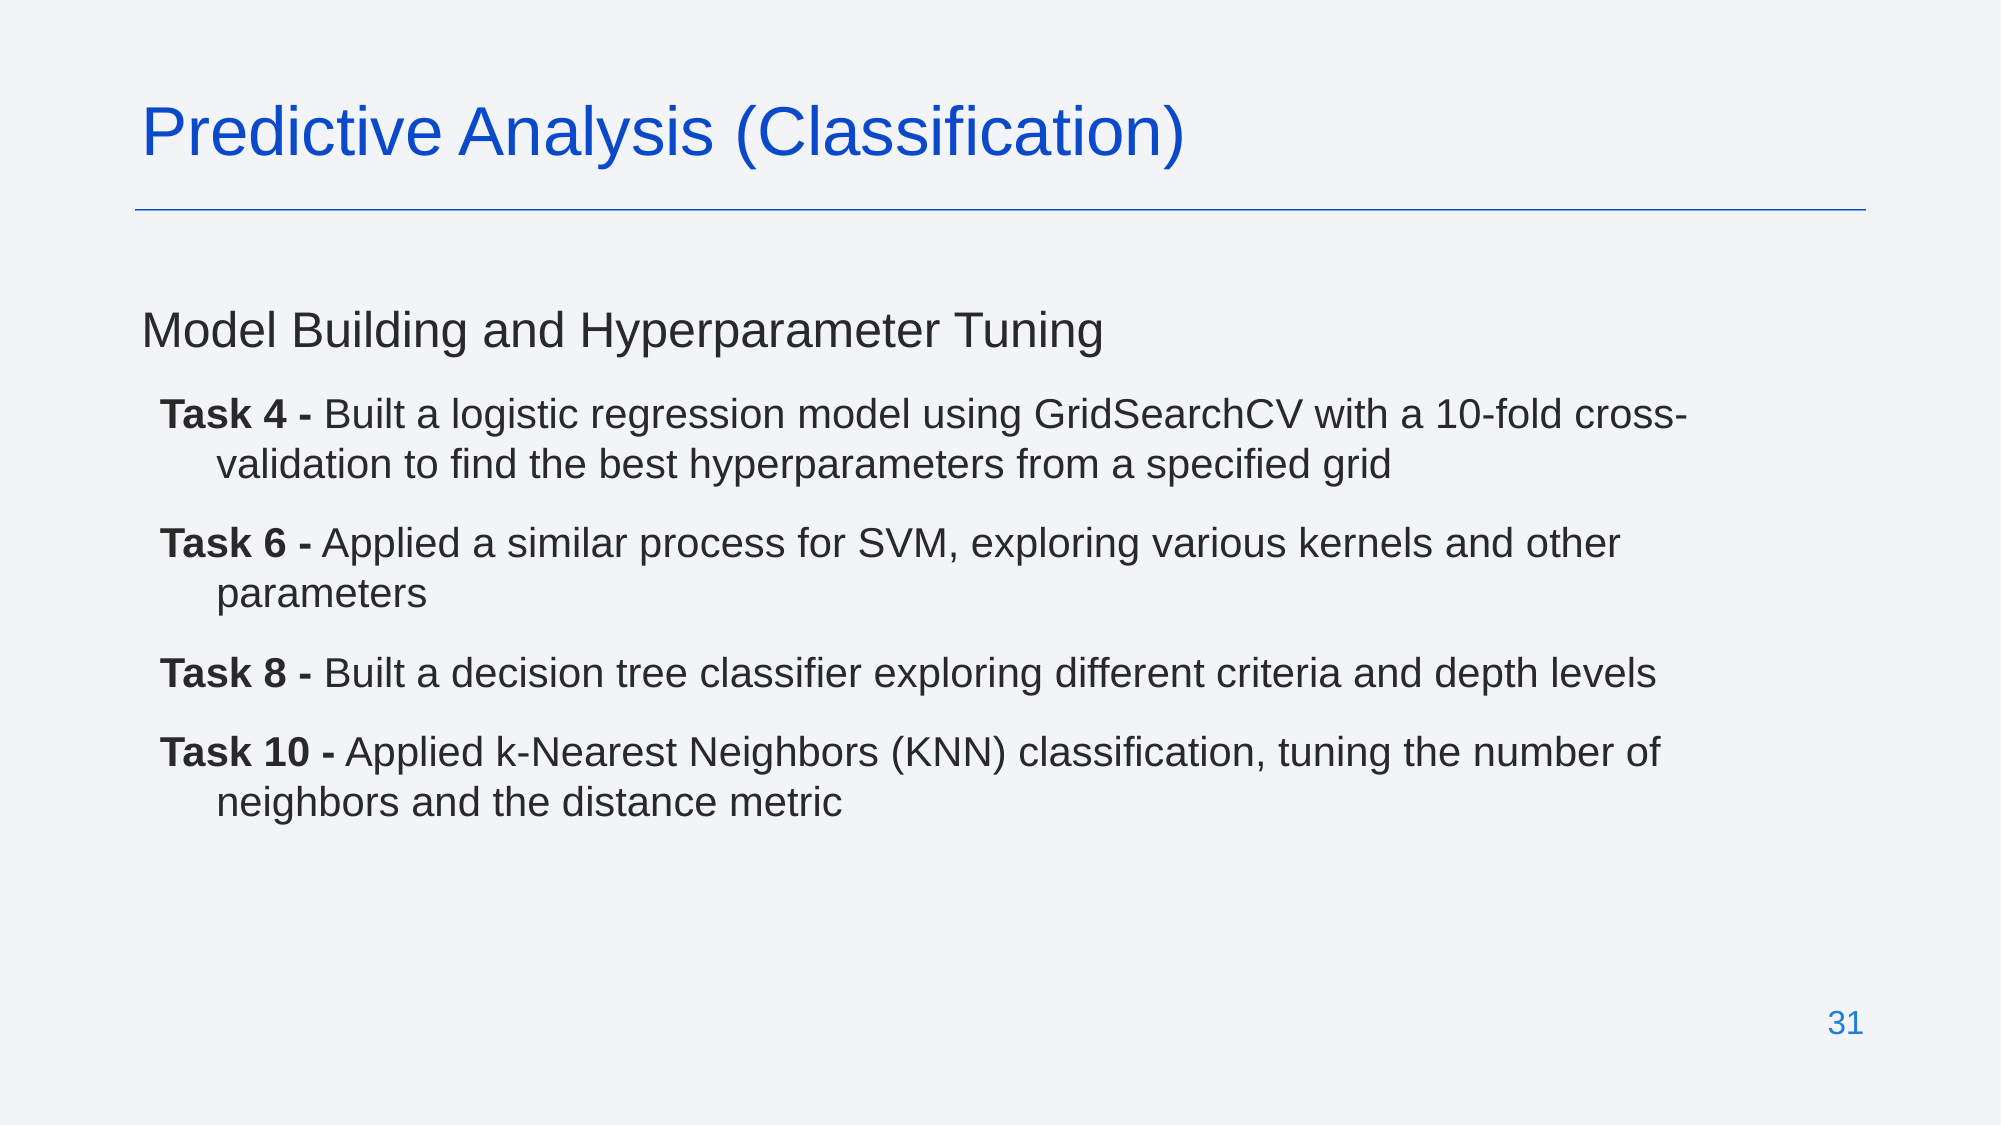

Predictive Analysis (Classification)
Model Building and Hyperparameter Tuning
Task 4 - Built a logistic regression model using GridSearchCV with a 10-fold cross-validation to find the best hyperparameters from a specified grid
Task 6 - Applied a similar process for SVM, exploring various kernels and other parameters
Task 8 - Built a decision tree classifier exploring different criteria and depth levels
Task 10 - Applied k-Nearest Neighbors (KNN) classification, tuning the number of neighbors and the distance metric

31